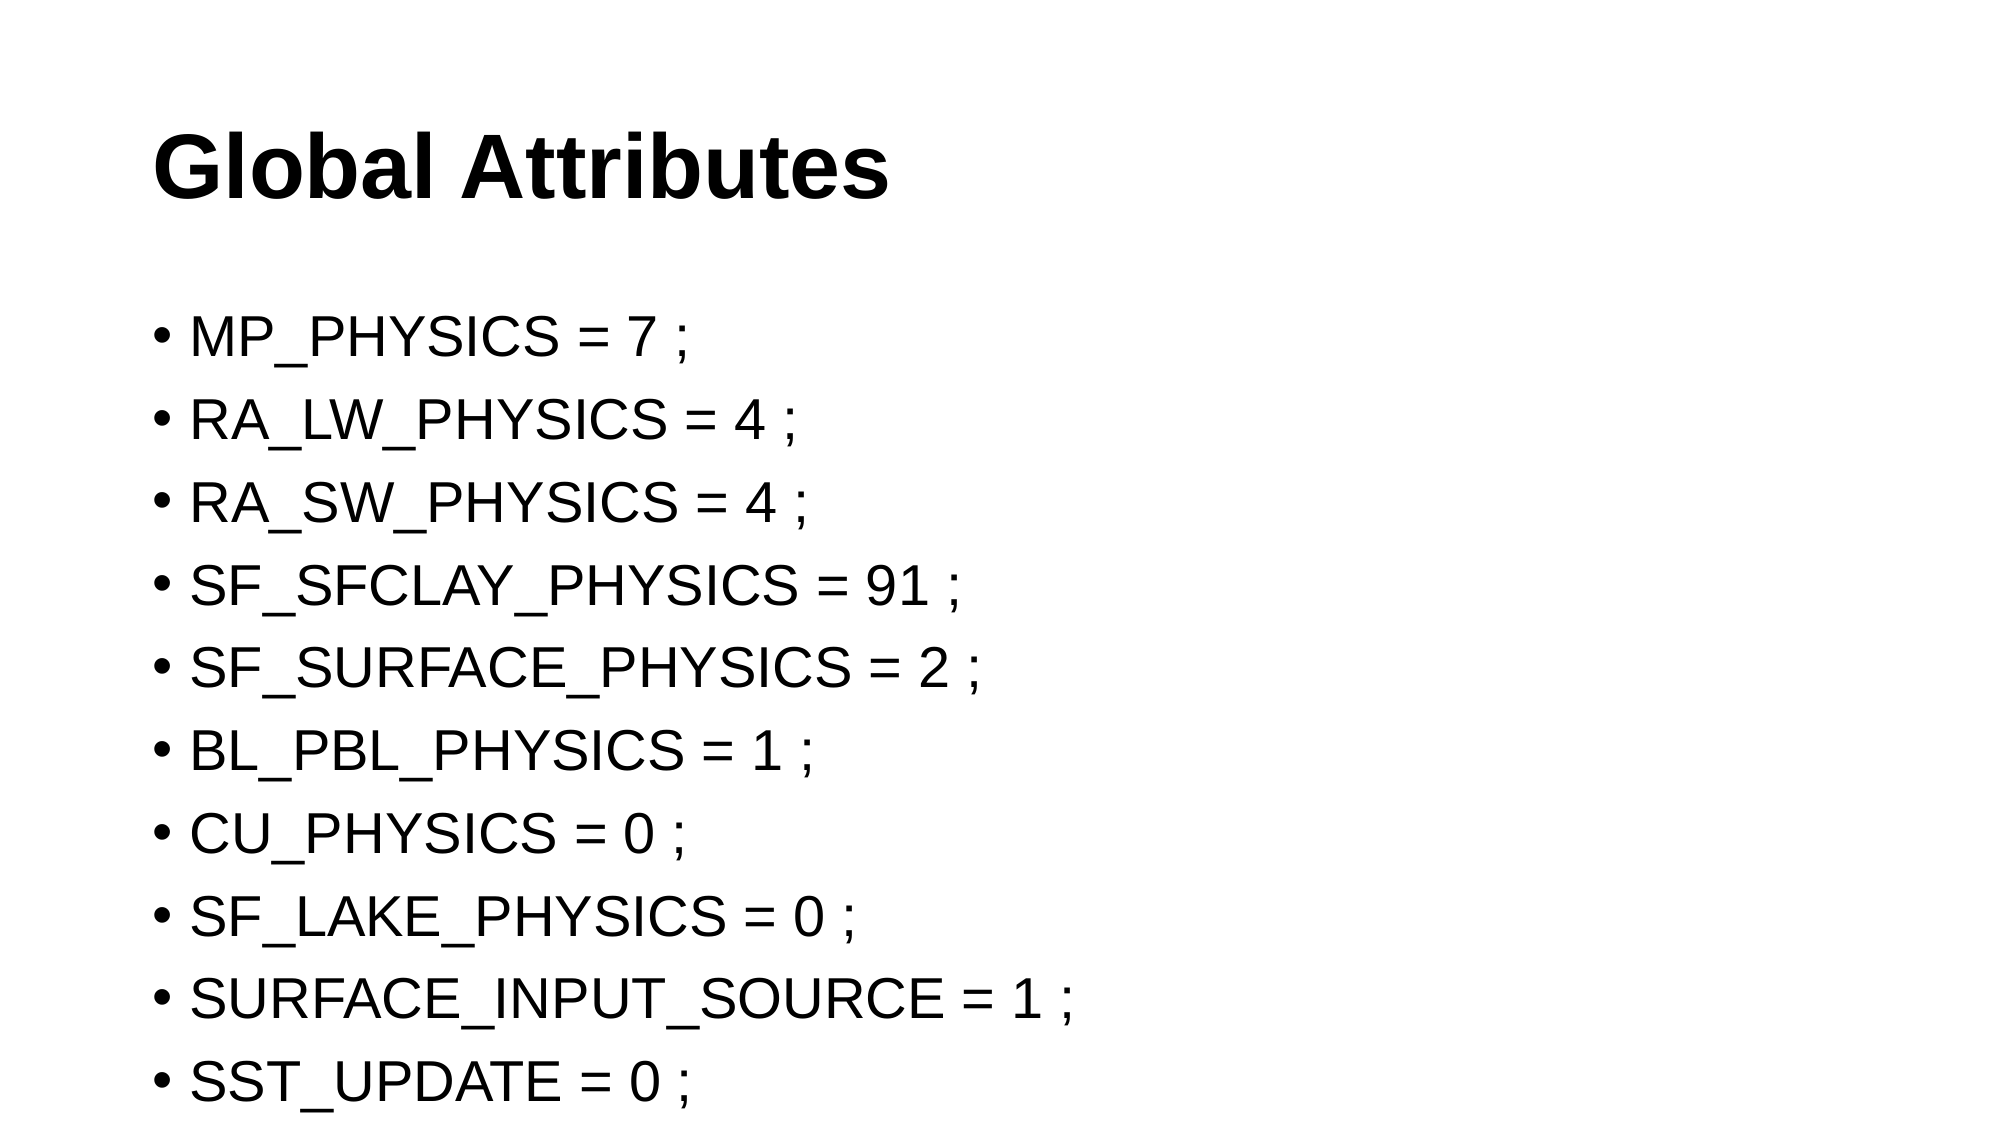

# Global Attributes
MP_PHYSICS = 7 ;
RA_LW_PHYSICS = 4 ;
RA_SW_PHYSICS = 4 ;
SF_SFCLAY_PHYSICS = 91 ;
SF_SURFACE_PHYSICS = 2 ;
BL_PBL_PHYSICS = 1 ;
CU_PHYSICS = 0 ;
SF_LAKE_PHYSICS = 0 ;
SURFACE_INPUT_SOURCE = 1 ;
SST_UPDATE = 0 ;